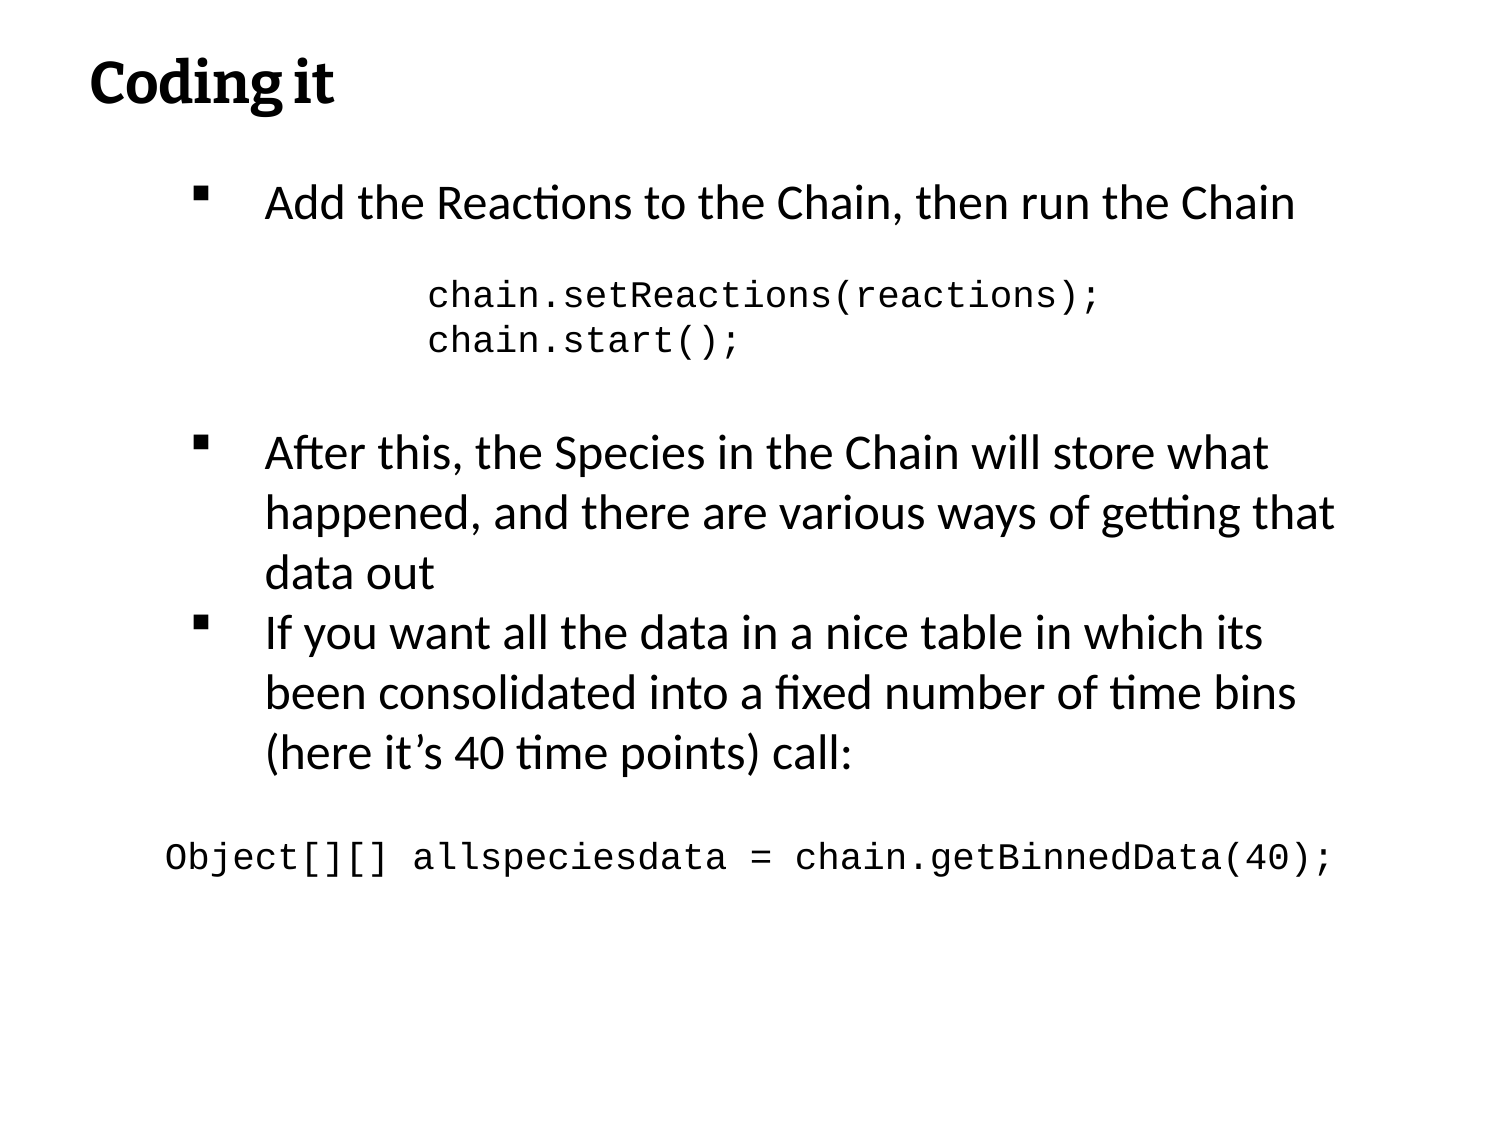

Coding it
Add the Reactions to the Chain, then run the Chain
chain.setReactions(reactions);
chain.start();
After this, the Species in the Chain will store what happened, and there are various ways of getting that data out
If you want all the data in a nice table in which its been consolidated into a fixed number of time bins (here it’s 40 time points) call:
Object[][] allspeciesdata = chain.getBinnedData(40);